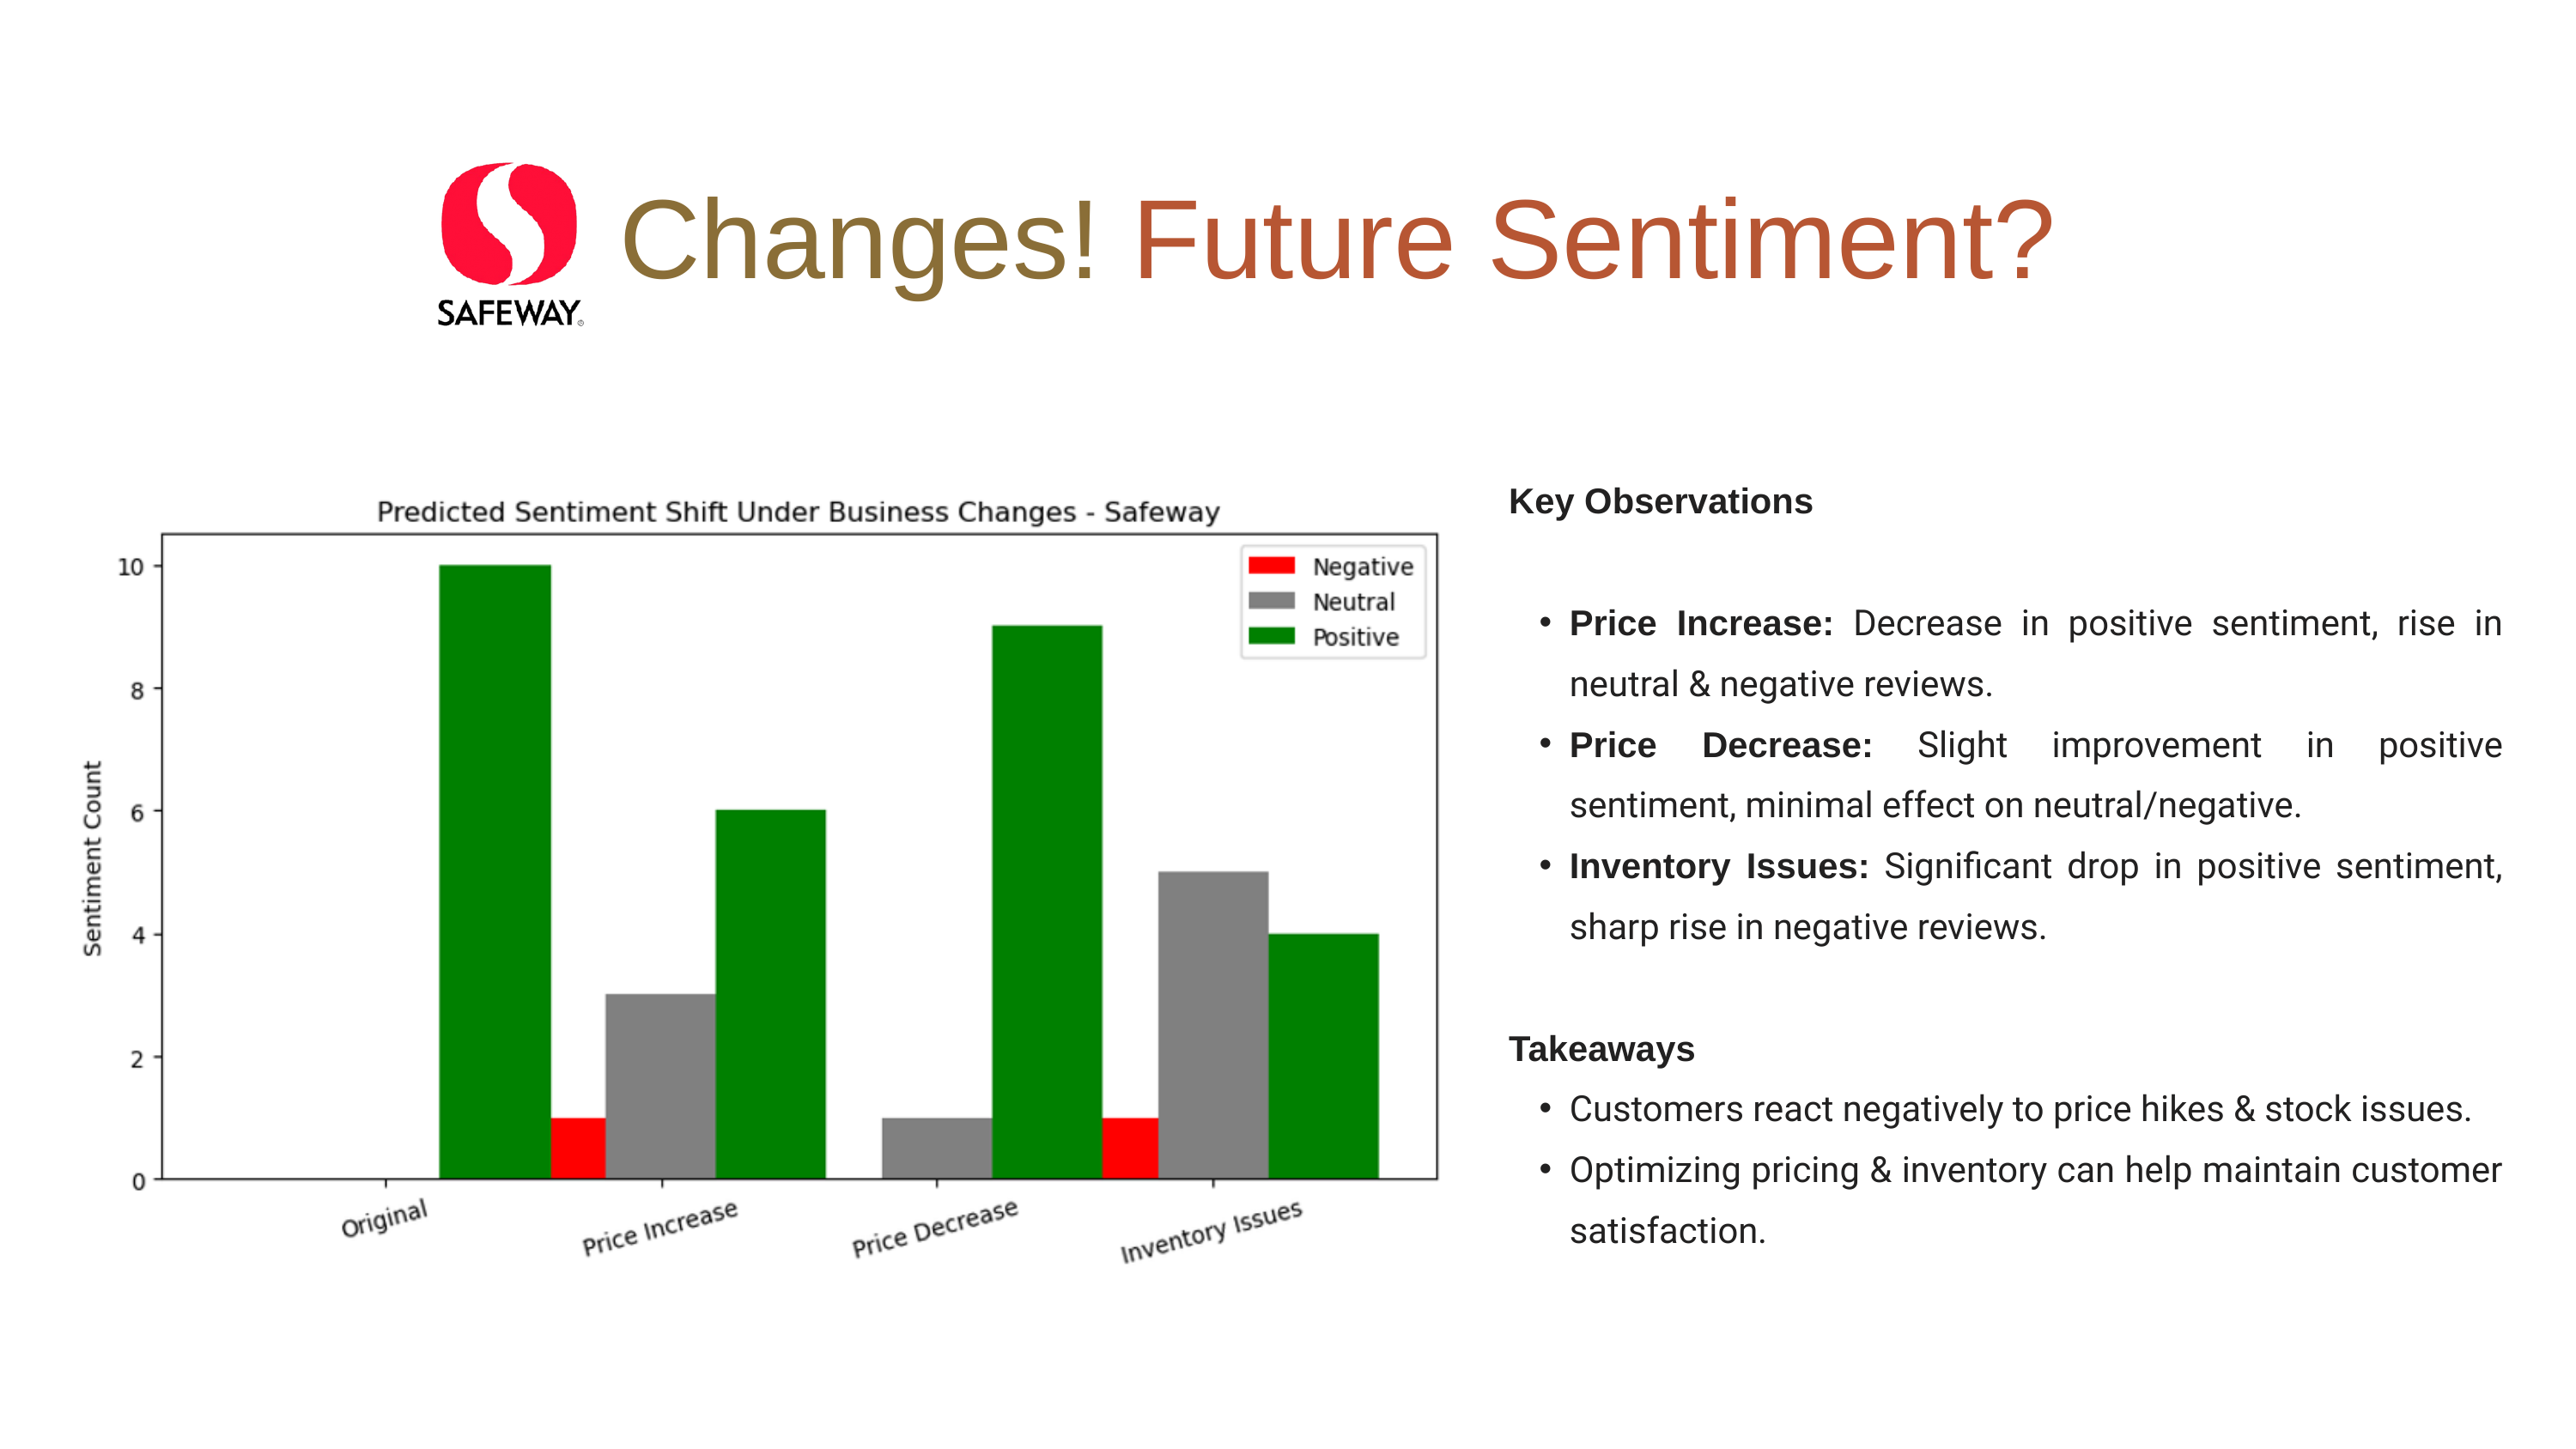

Changes! Future Sentiment?

Key Observations

Price Increase: Decrease in positive sentiment, rise in neutral & negative reviews.
Price Decrease: Slight improvement in positive sentiment, minimal effect on neutral/negative.
Inventory Issues: Significant drop in positive sentiment, sharp rise in negative reviews.

Takeaways
Customers react negatively to price hikes & stock issues.
Optimizing pricing & inventory can help maintain customer satisfaction.